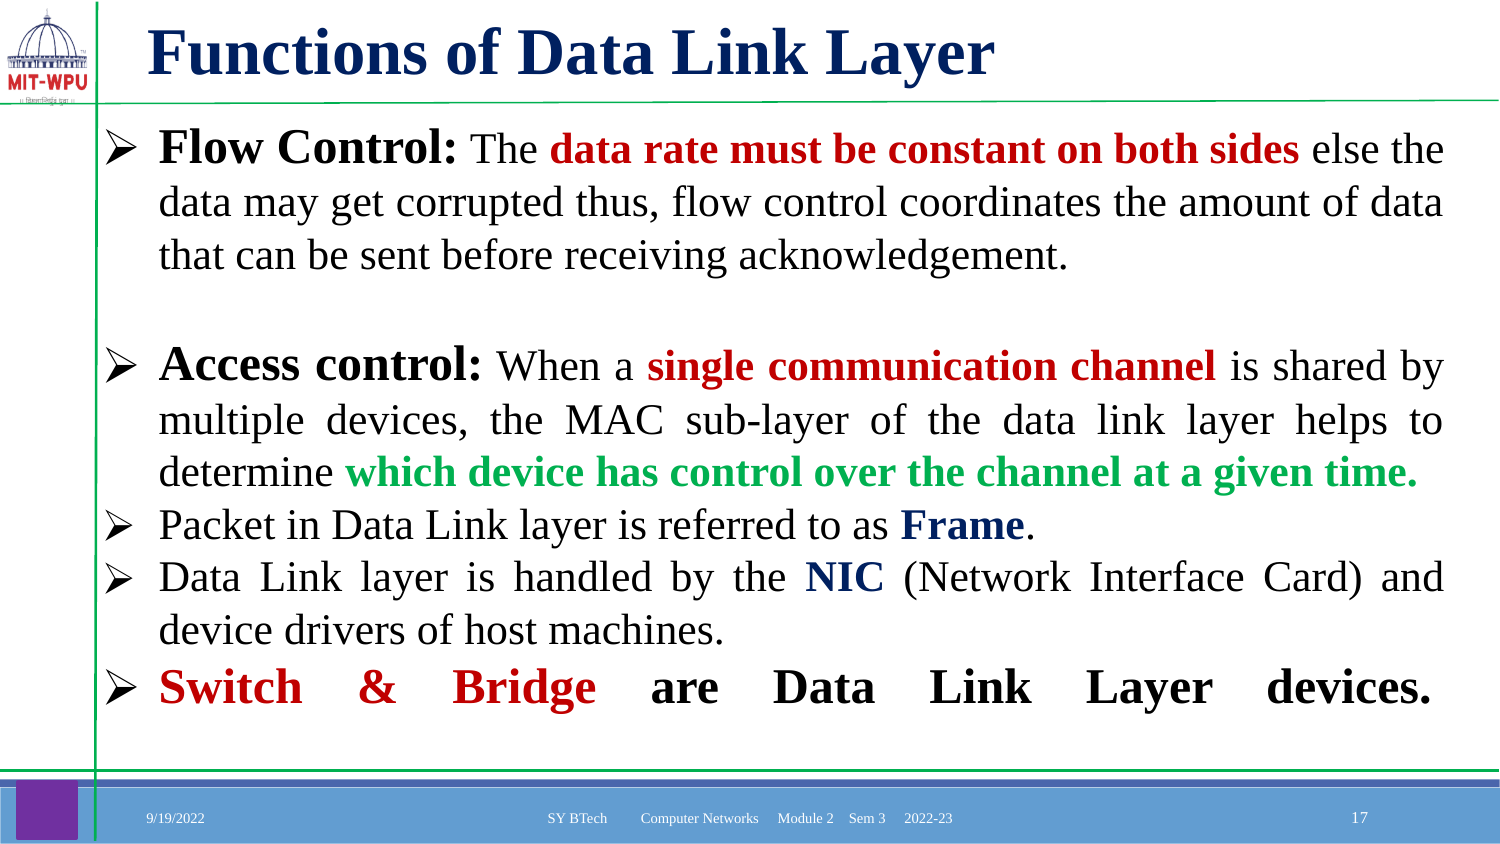

Functions of Data Link Layer
Flow Control: The data rate must be constant on both sides else the data may get corrupted thus, flow control coordinates the amount of data that can be sent before receiving acknowledgement.

Access control: When a single communication channel is shared by multiple devices, the MAC sub-layer of the data link layer helps to determine which device has control over the channel at a given time.
Packet in Data Link layer is referred to as Frame.
Data Link layer is handled by the NIC (Network Interface Card) and device drivers of host machines.
Switch & Bridge are Data Link Layer devices.

9/19/2022
SY BTech         Computer Networks     Module 2    Sem 3     2022-23
17